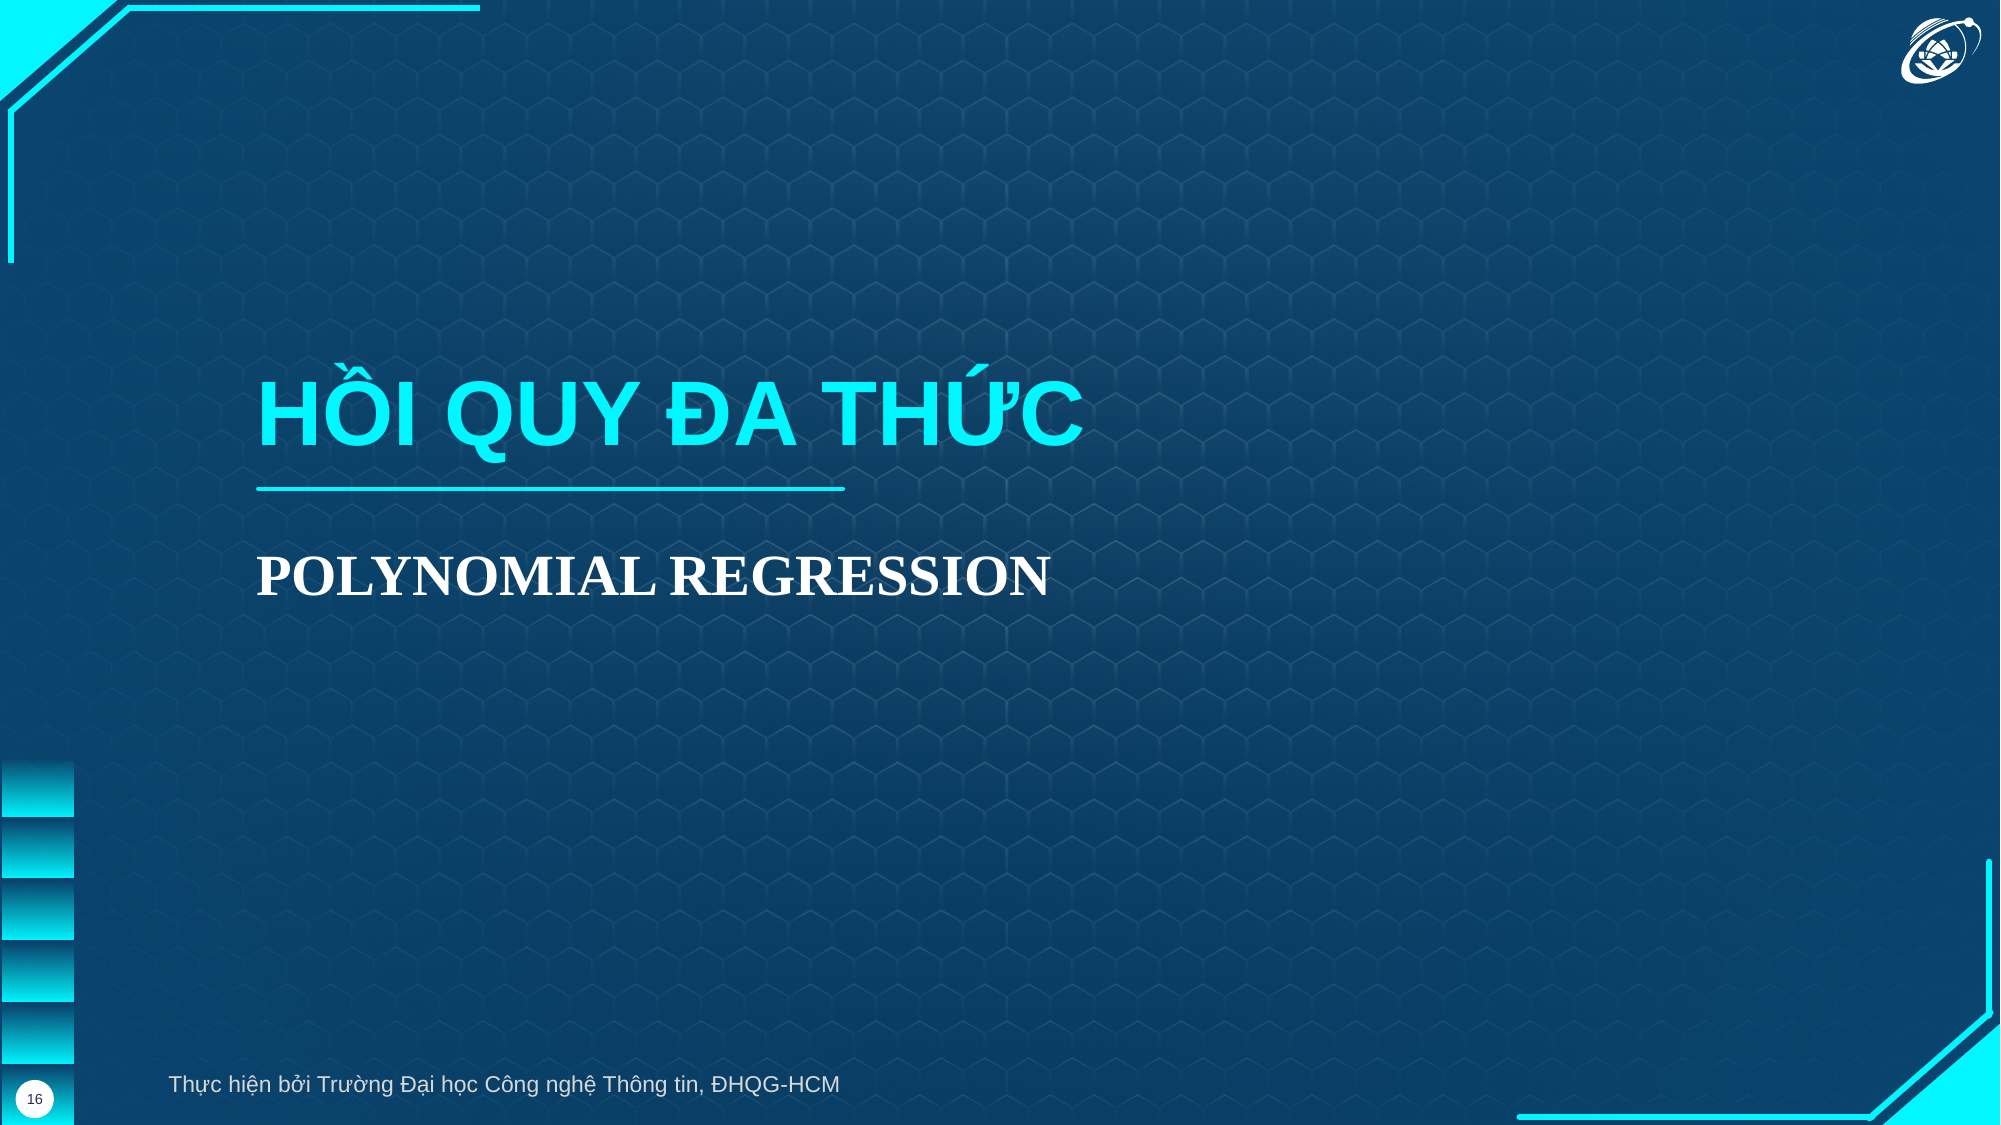

HỒI QUY ĐA THỨC
POLYNOMIAL REGRESSION

Thực hiện bởi Trường Đại học Công nghệ Thông tin, ĐHQG-HCM
16